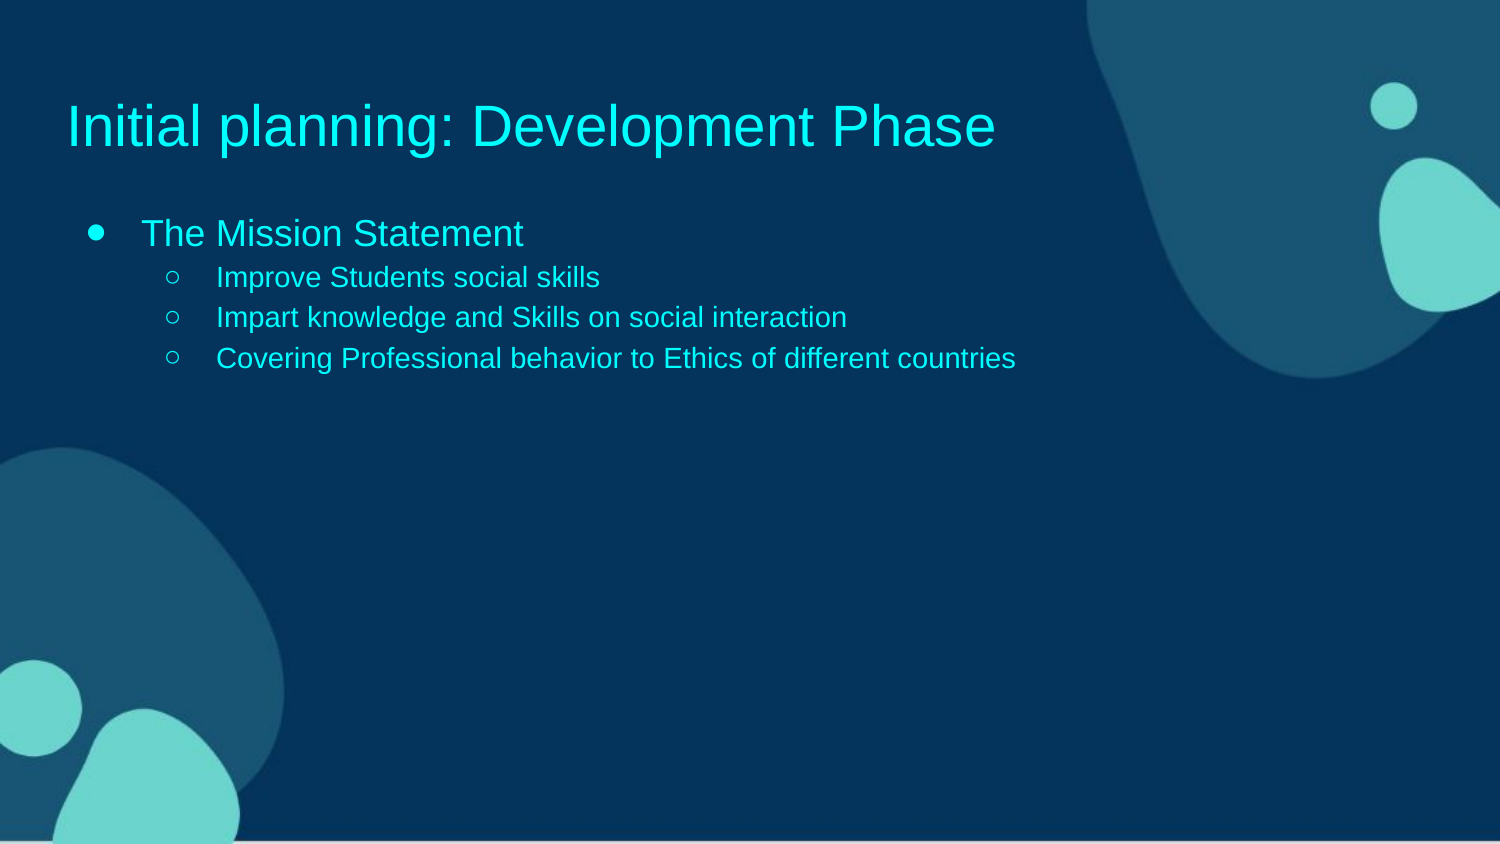

# Initial planning: Development Phase
The Mission Statement
Improve Students social skills
Impart knowledge and Skills on social interaction
Covering Professional behavior to Ethics of different countries